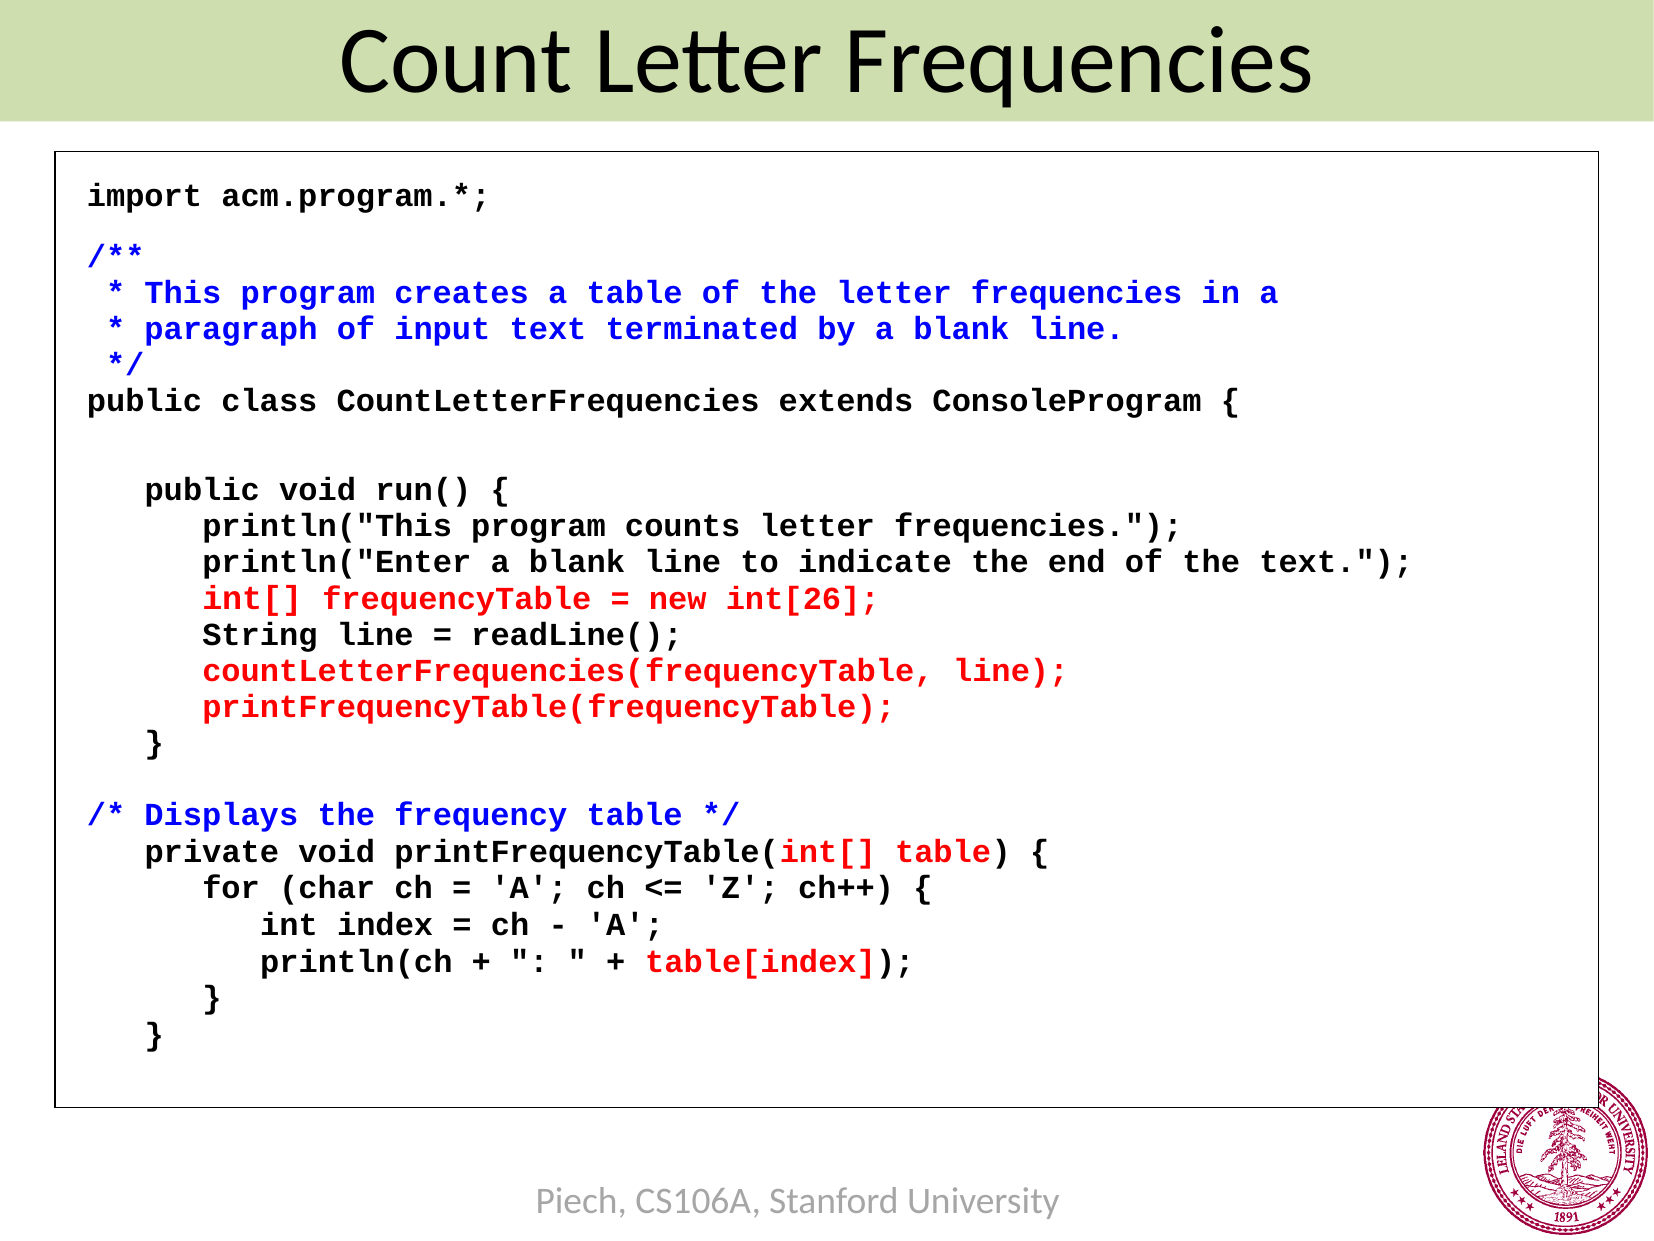

Count Letter Frequencies
#

import acm.program.*;

/**
 * This program creates a table of the letter frequencies in a
 * paragraph of input text terminated by a blank line.
 */
public class CountLetterFrequencies extends ConsoleProgram {

   public void run() {
      println("This program counts letter frequencies.");
      println("Enter a blank line to indicate the end of the text.");
      int[] frequencyTable = new int[26];
      String line = readLine();
      countLetterFrequencies(frequencyTable, line);
      printFrequencyTable(frequencyTable);
   }

/* Displays the frequency table */
   private void printFrequencyTable(int[] table) {
      for (char ch = 'A'; ch <= 'Z'; ch++) {
         int index = ch - 'A';
         println(ch + ": " + table[index]);
      }
   }